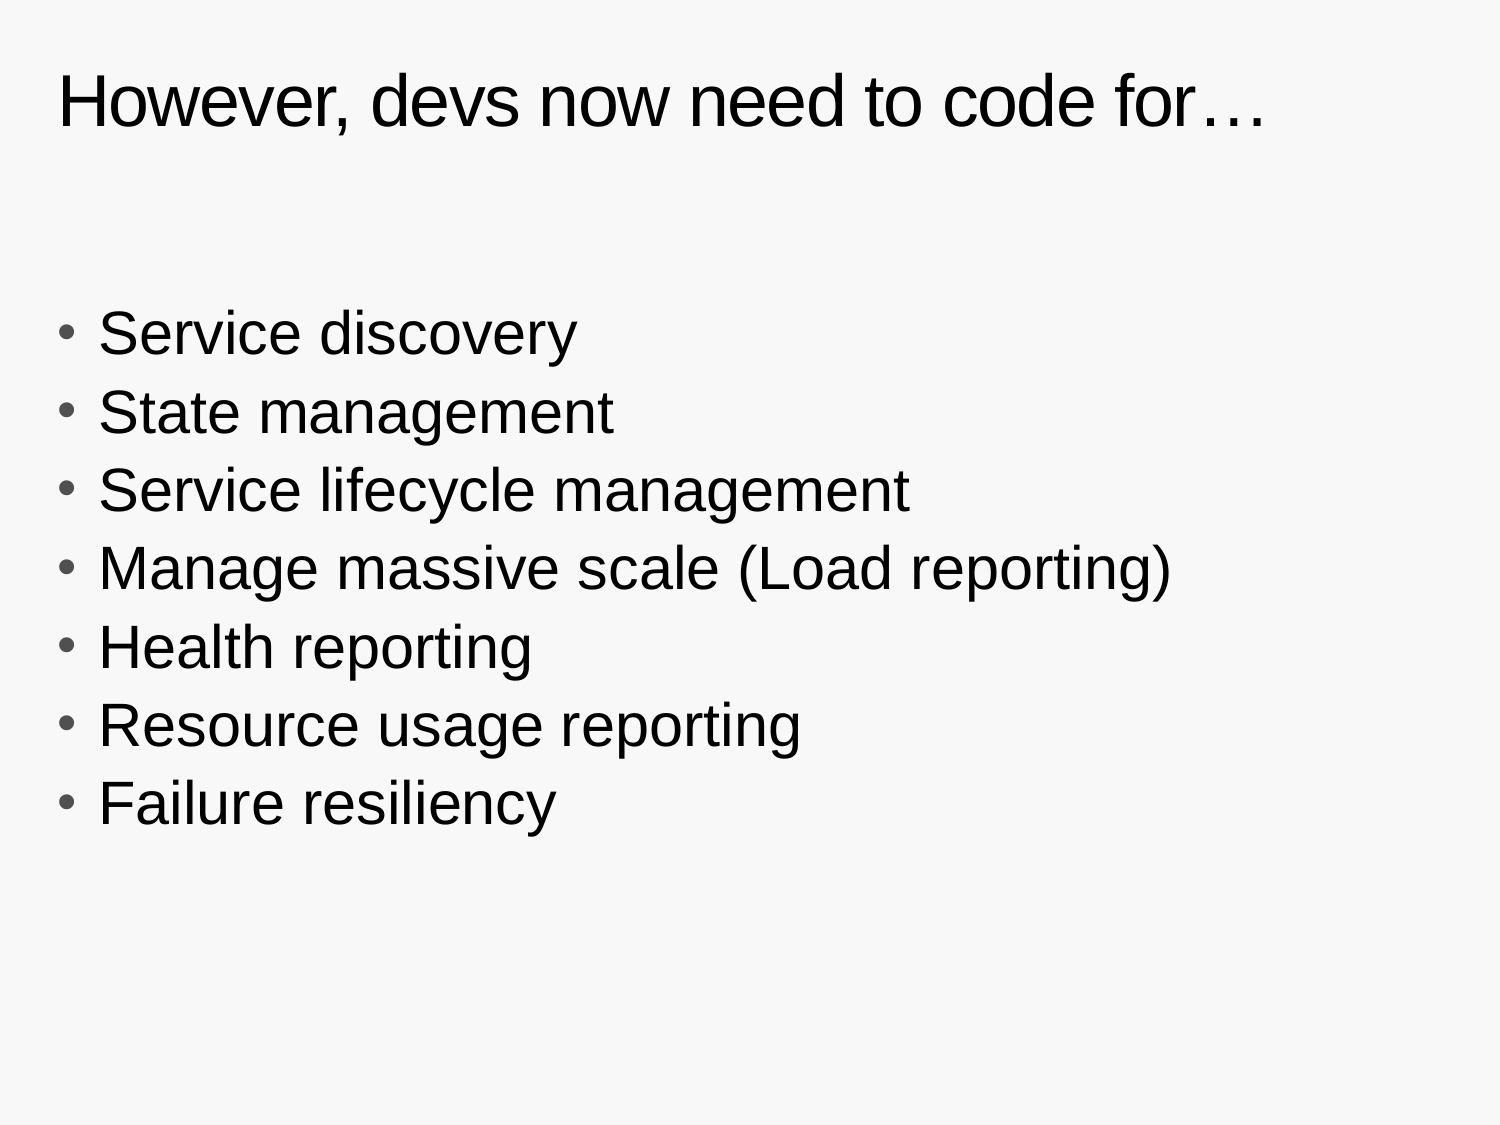

# However, devs now need to code for…
Service discovery
State management
Service lifecycle management
Manage massive scale (Load reporting)
Health reporting
Resource usage reporting
Failure resiliency